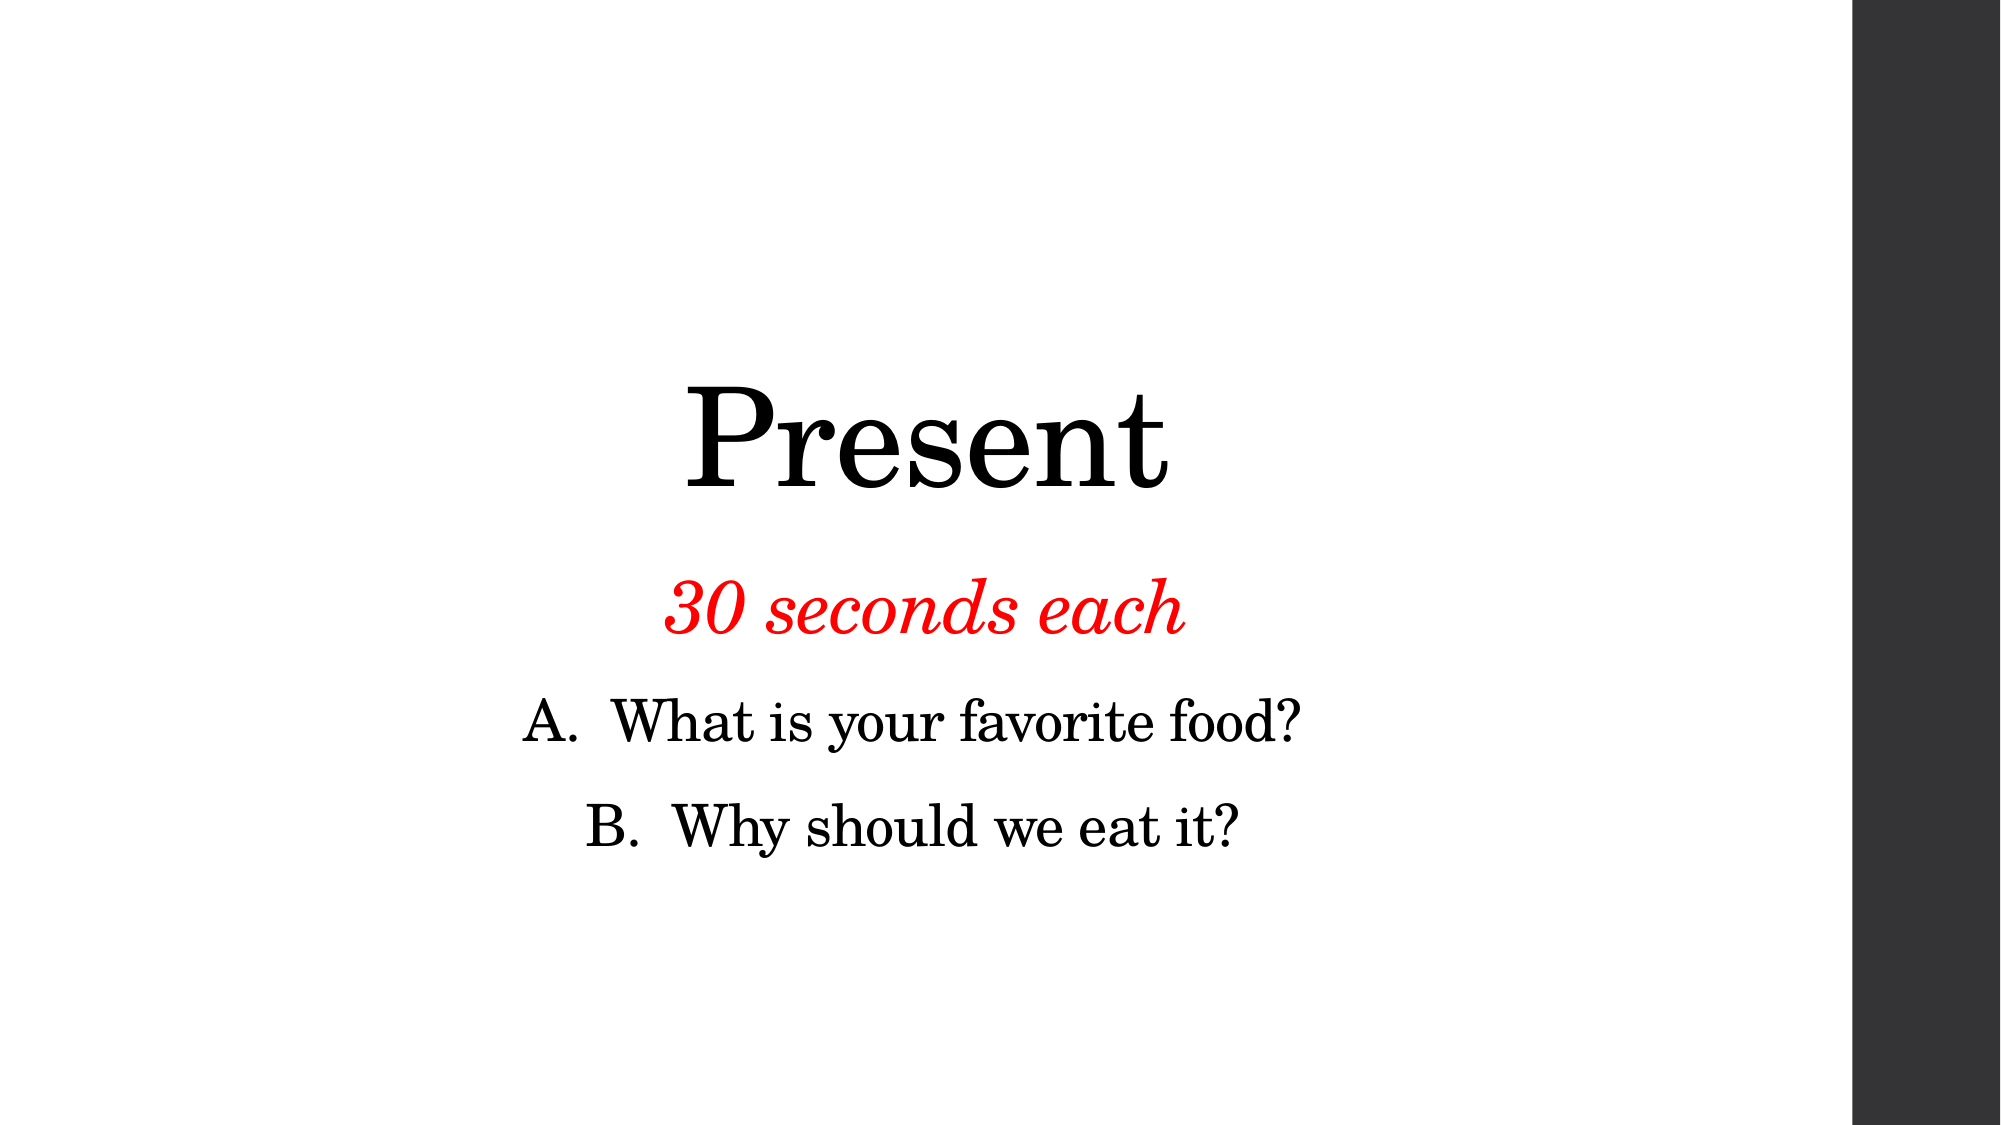

# Present 30 seconds each A.  What is your favorite food? B.  Why should we eat it?